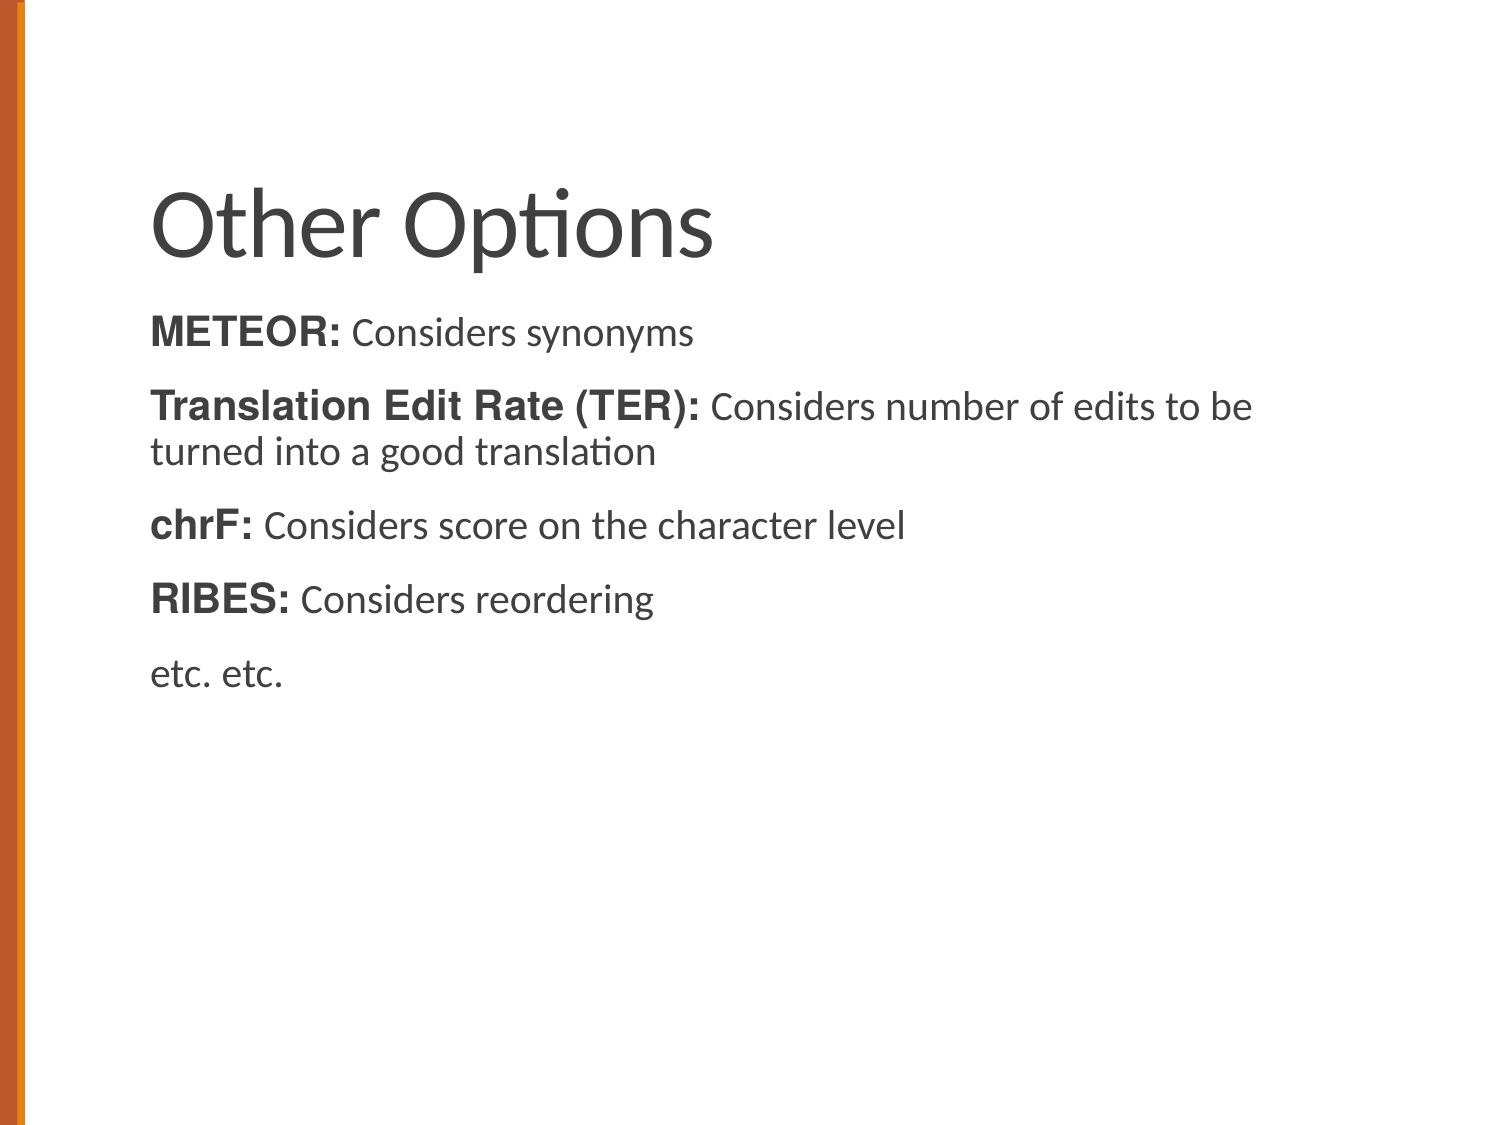

# Other Options
METEOR: Considers synonyms
Translation Edit Rate (TER): Considers number of edits to be turned into a good translation
chrF: Considers score on the character level
RIBES: Considers reordering
etc. etc.